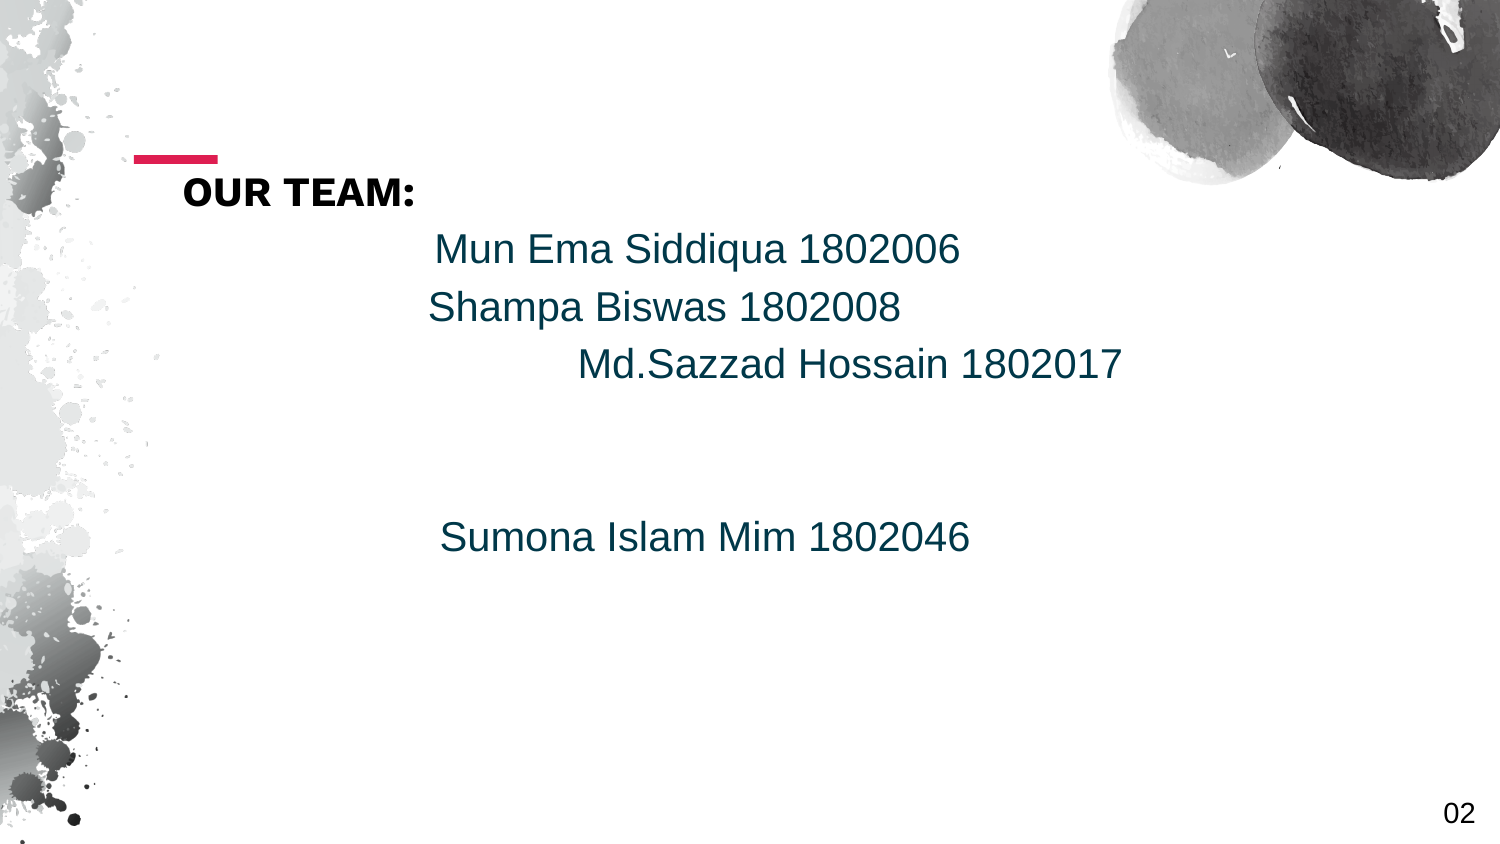

OUR TEAM:
                                    Mun Ema Siddiqua 1802006
                                     Shampa Biswas 1802008
                                                  Md.Sazzad Hossain 1802017
                                      Sumona Islam Mim 1802046

02